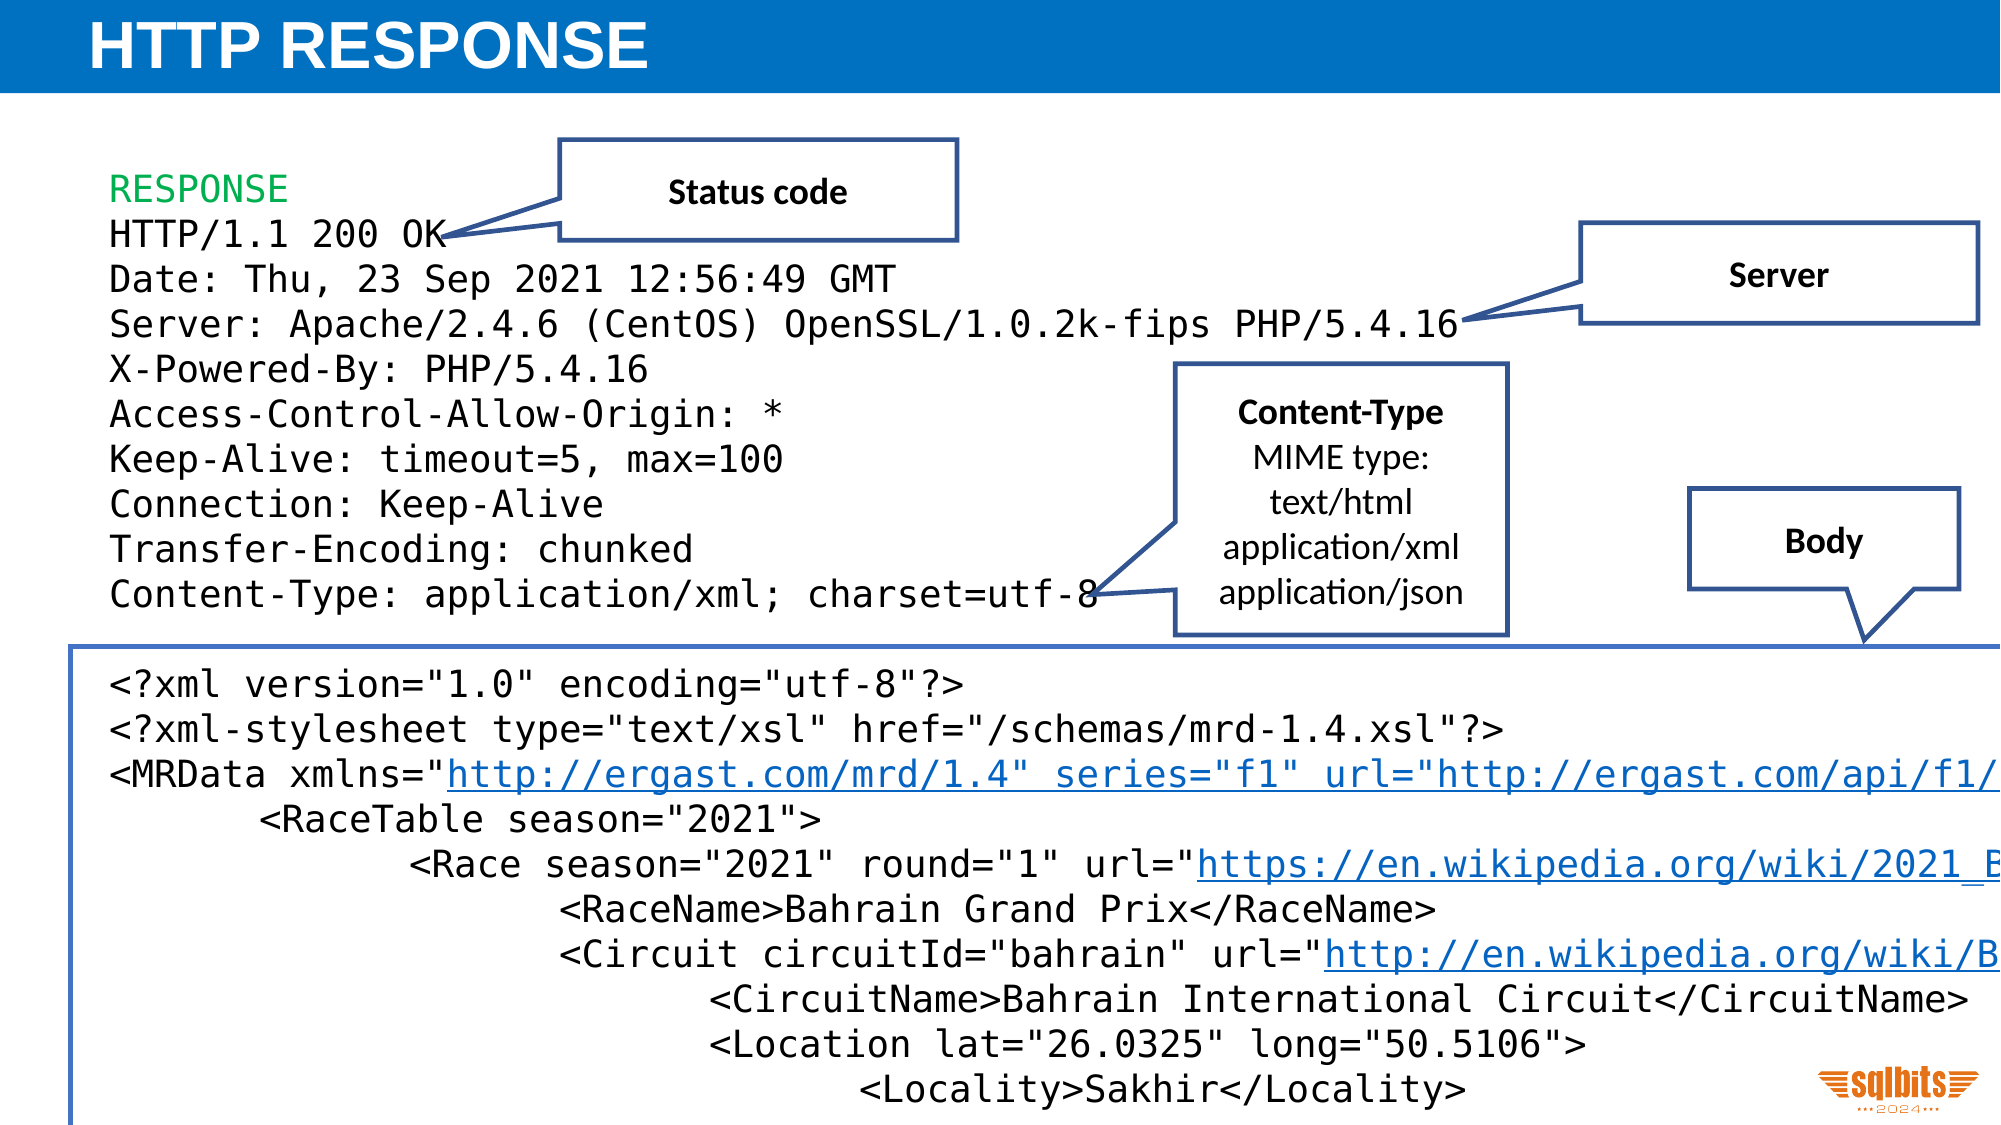

# HTTP RESPONSE
Status code
RESPONSE
HTTP/1.1 200 OK
Date: Thu, 23 Sep 2021 12:56:49 GMT
Server: Apache/2.4.6 (CentOS) OpenSSL/1.0.2k-fips PHP/5.4.16
X-Powered-By: PHP/5.4.16
Access-Control-Allow-Origin: *
Keep-Alive: timeout=5, max=100
Connection: Keep-Alive
Transfer-Encoding: chunked
Content-Type: application/xml; charset=utf-8

<?xml version="1.0" encoding="utf-8"?>
<?xml-stylesheet type="text/xsl" href="/schemas/mrd-1.4.xsl"?>
<MRData xmlns="http://ergast.com/mrd/1.4" series="f1" url="http://ergast.com/api/f1/2021" limit="30" offset="0" total="22">
	<RaceTable season="2021">
		<Race season="2021" round="1" url="https://en.wikipedia.org/wiki/2021_Bahrain_Grand_Prix">
			<RaceName>Bahrain Grand Prix</RaceName>
			<Circuit circuitId="bahrain" url="http://en.wikipedia.org/wiki/Bahrain_International_Circuit">
				<CircuitName>Bahrain International Circuit</CircuitName>
				<Location lat="26.0325" long="50.5106">
					<Locality>Sakhir</Locality>

Server
Content-Type
MIME type:
text/html
application/xml
application/json
Body